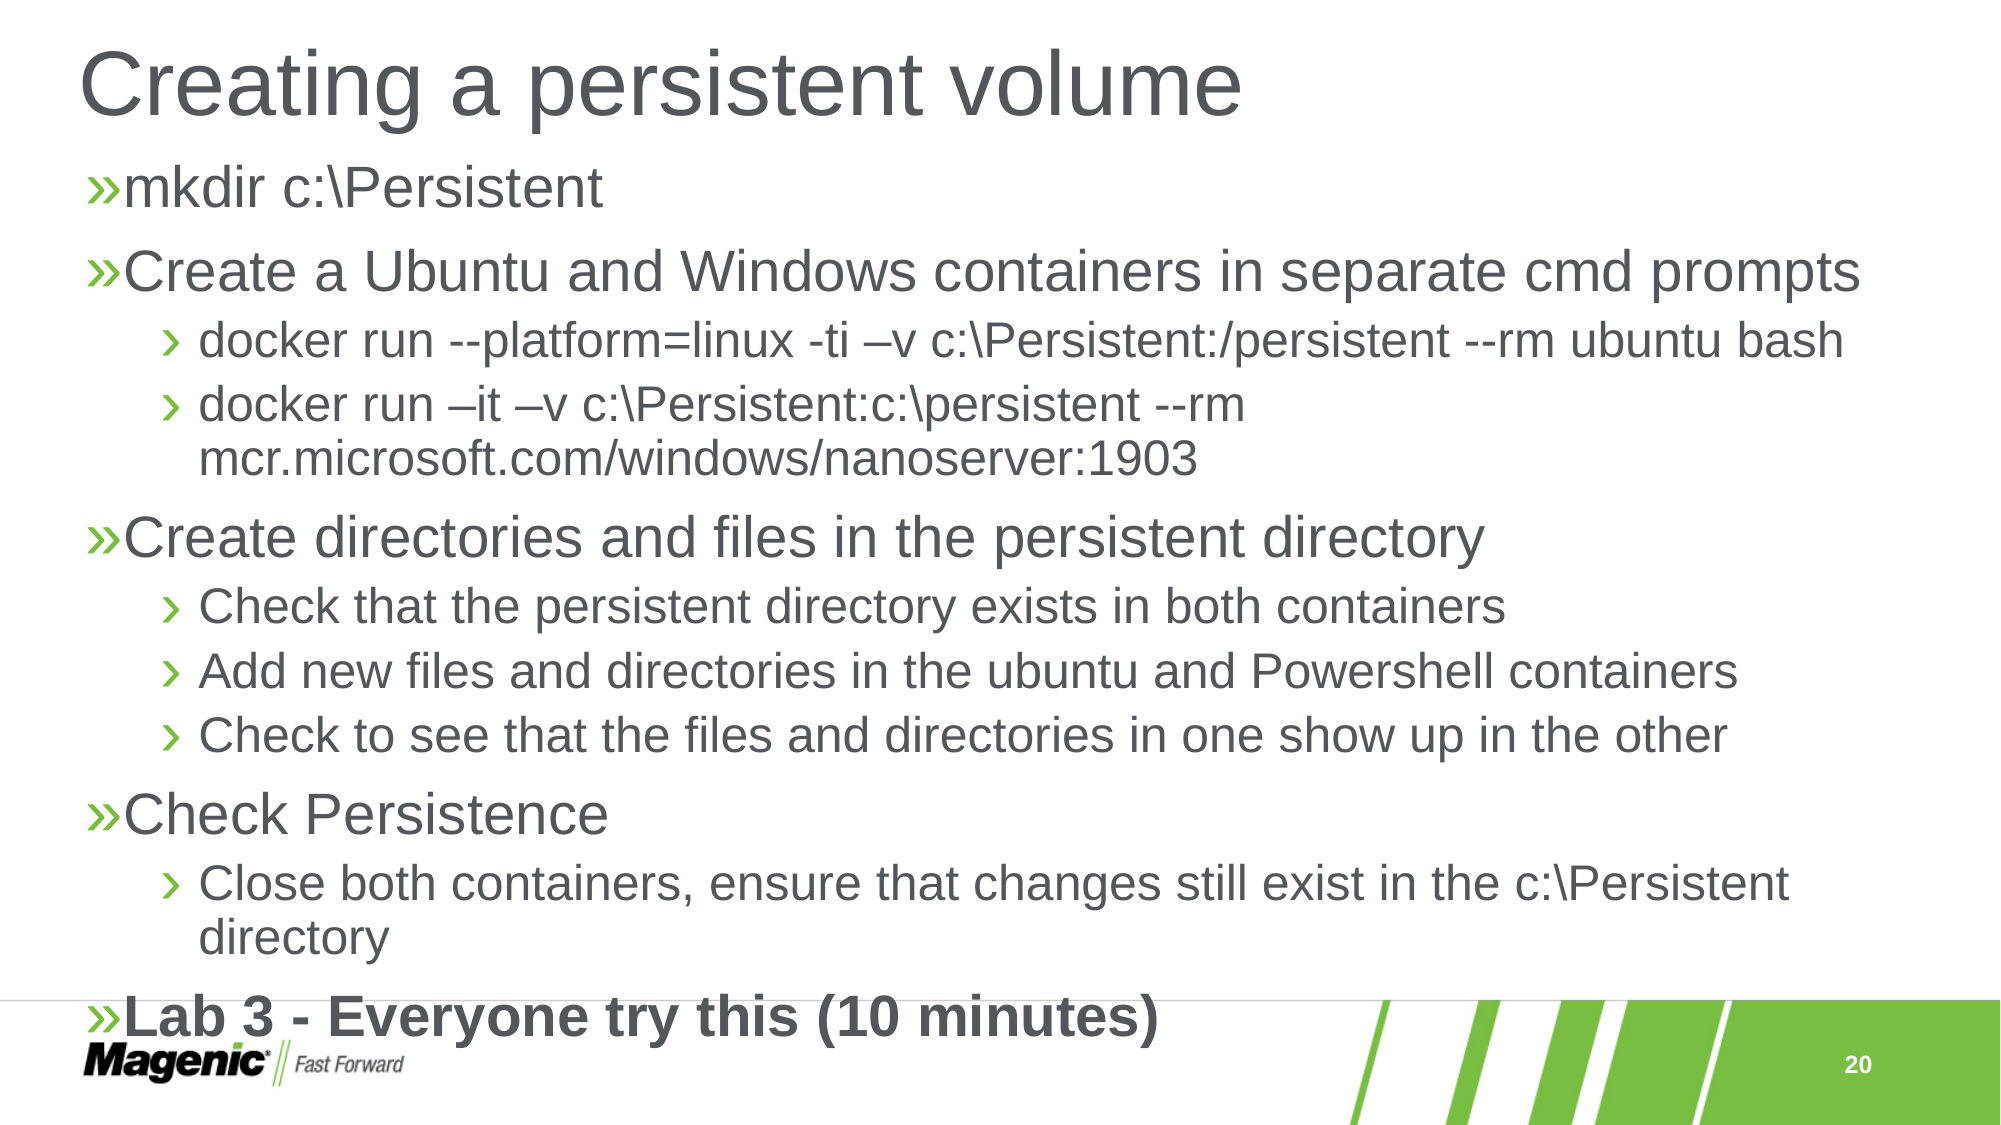

# Creating a persistent volume
mkdir c:\Persistent
Create a Ubuntu and Windows containers in separate cmd prompts
docker run --platform=linux -ti –v c:\Persistent:/persistent --rm ubuntu bash
docker run –it –v c:\Persistent:c:\persistent --rm mcr.microsoft.com/windows/nanoserver:1903
Create directories and files in the persistent directory
Check that the persistent directory exists in both containers
Add new files and directories in the ubuntu and Powershell containers
Check to see that the files and directories in one show up in the other
Check Persistence
Close both containers, ensure that changes still exist in the c:\Persistent directory
Lab 3 - Everyone try this (10 minutes)